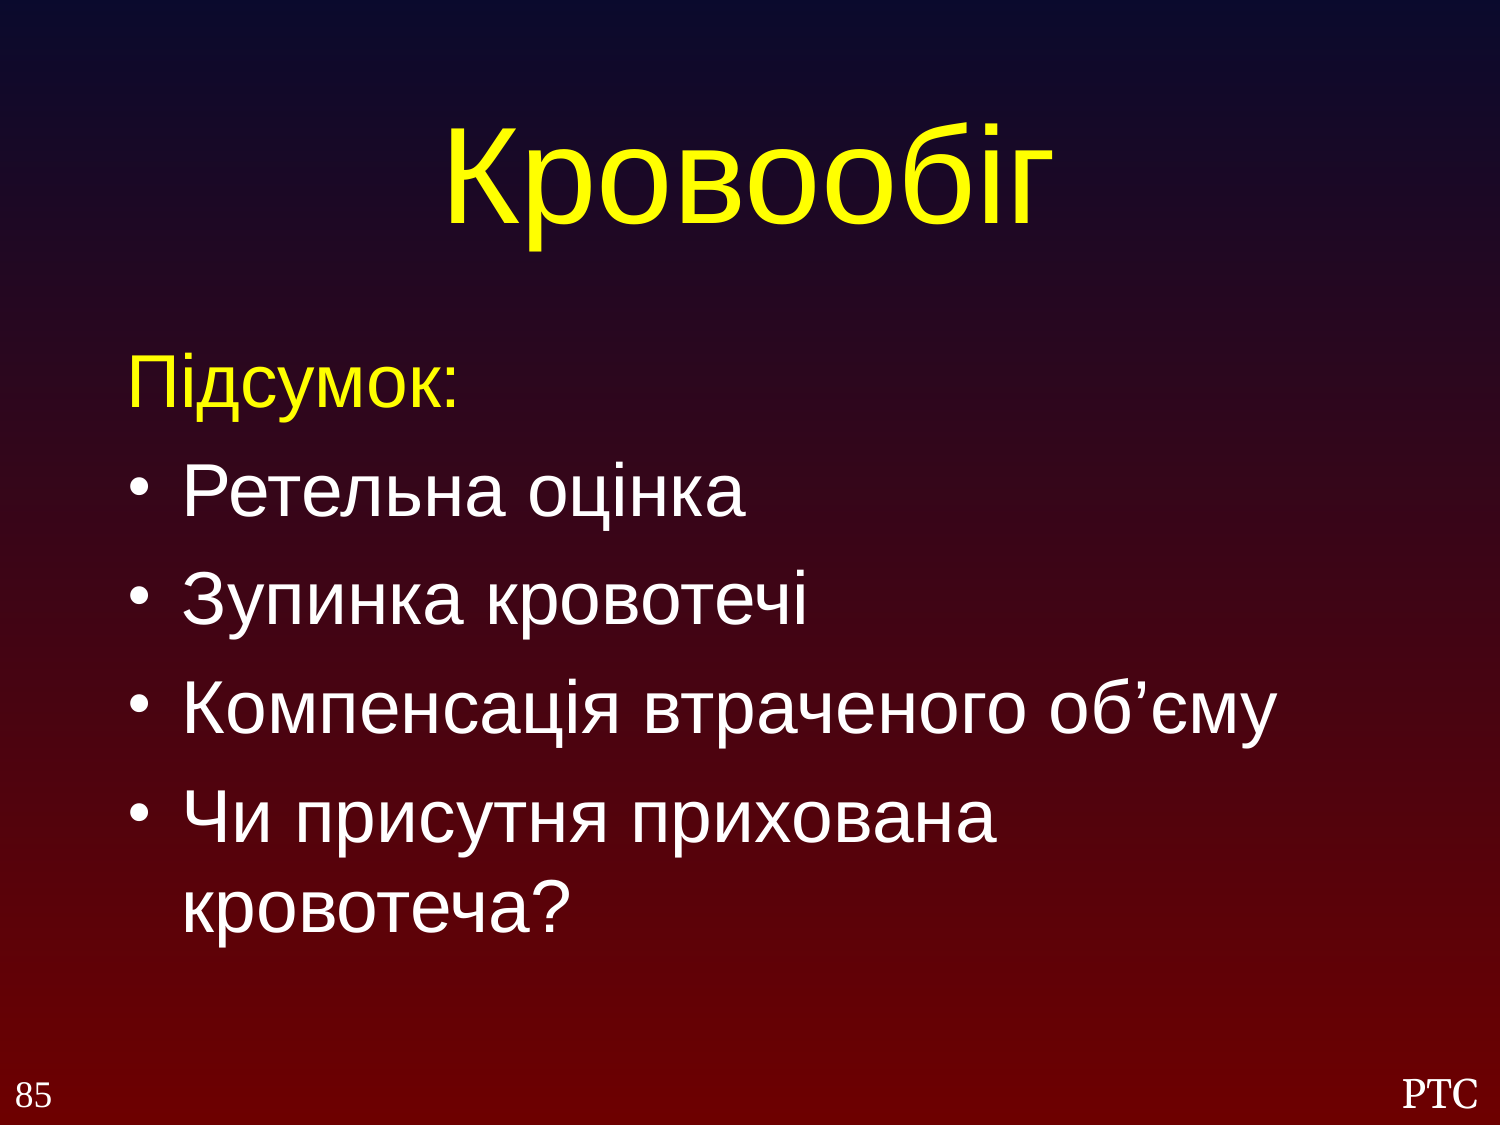

Кровообіг
Підсумок:
Ретельна оцінка
Зупинка кровотечі
Компенсація втраченого об’єму
Чи присутня прихована кровотеча?
85